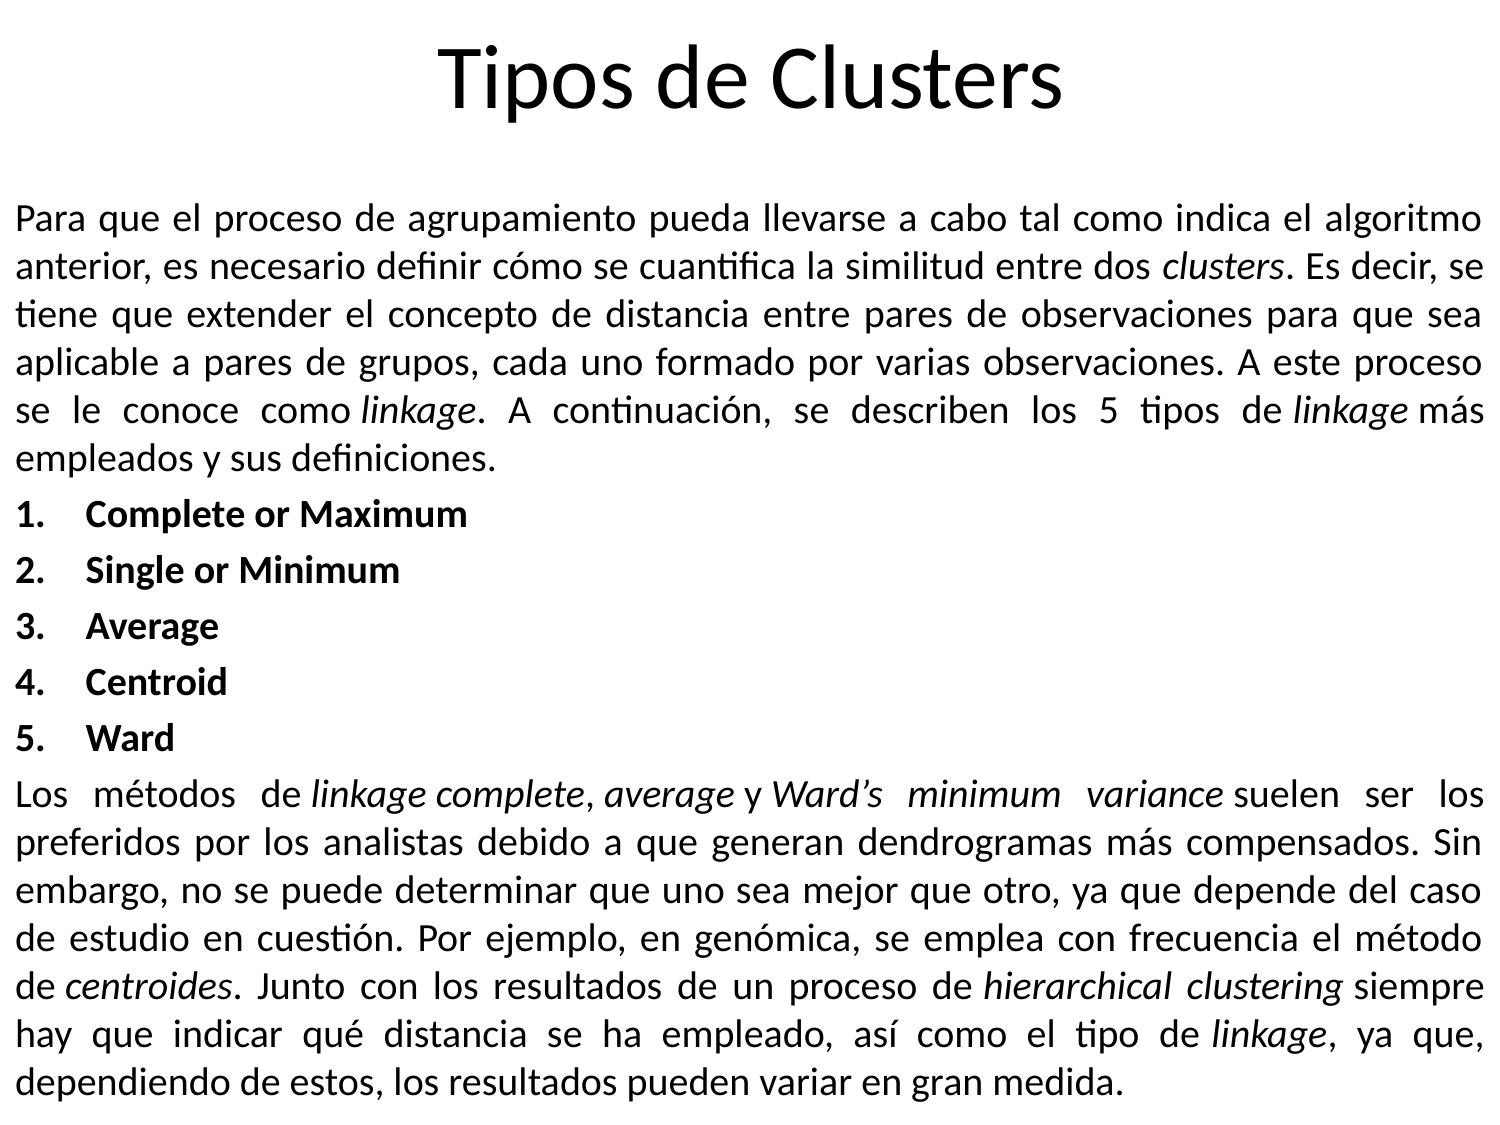

# Tipos de Clusters
Para que el proceso de agrupamiento pueda llevarse a cabo tal como indica el algoritmo anterior, es necesario definir cómo se cuantifica la similitud entre dos clusters. Es decir, se tiene que extender el concepto de distancia entre pares de observaciones para que sea aplicable a pares de grupos, cada uno formado por varias observaciones. A este proceso se le conoce como linkage. A continuación, se describen los 5 tipos de linkage más empleados y sus definiciones.
Complete or Maximum
Single or Minimum
Average
Centroid
Ward
Los métodos de linkage complete, average y Ward’s minimum variance suelen ser los preferidos por los analistas debido a que generan dendrogramas más compensados. Sin embargo, no se puede determinar que uno sea mejor que otro, ya que depende del caso de estudio en cuestión. Por ejemplo, en genómica, se emplea con frecuencia el método de centroides. Junto con los resultados de un proceso de hierarchical clustering siempre hay que indicar qué distancia se ha empleado, así como el tipo de linkage, ya que, dependiendo de estos, los resultados pueden variar en gran medida.